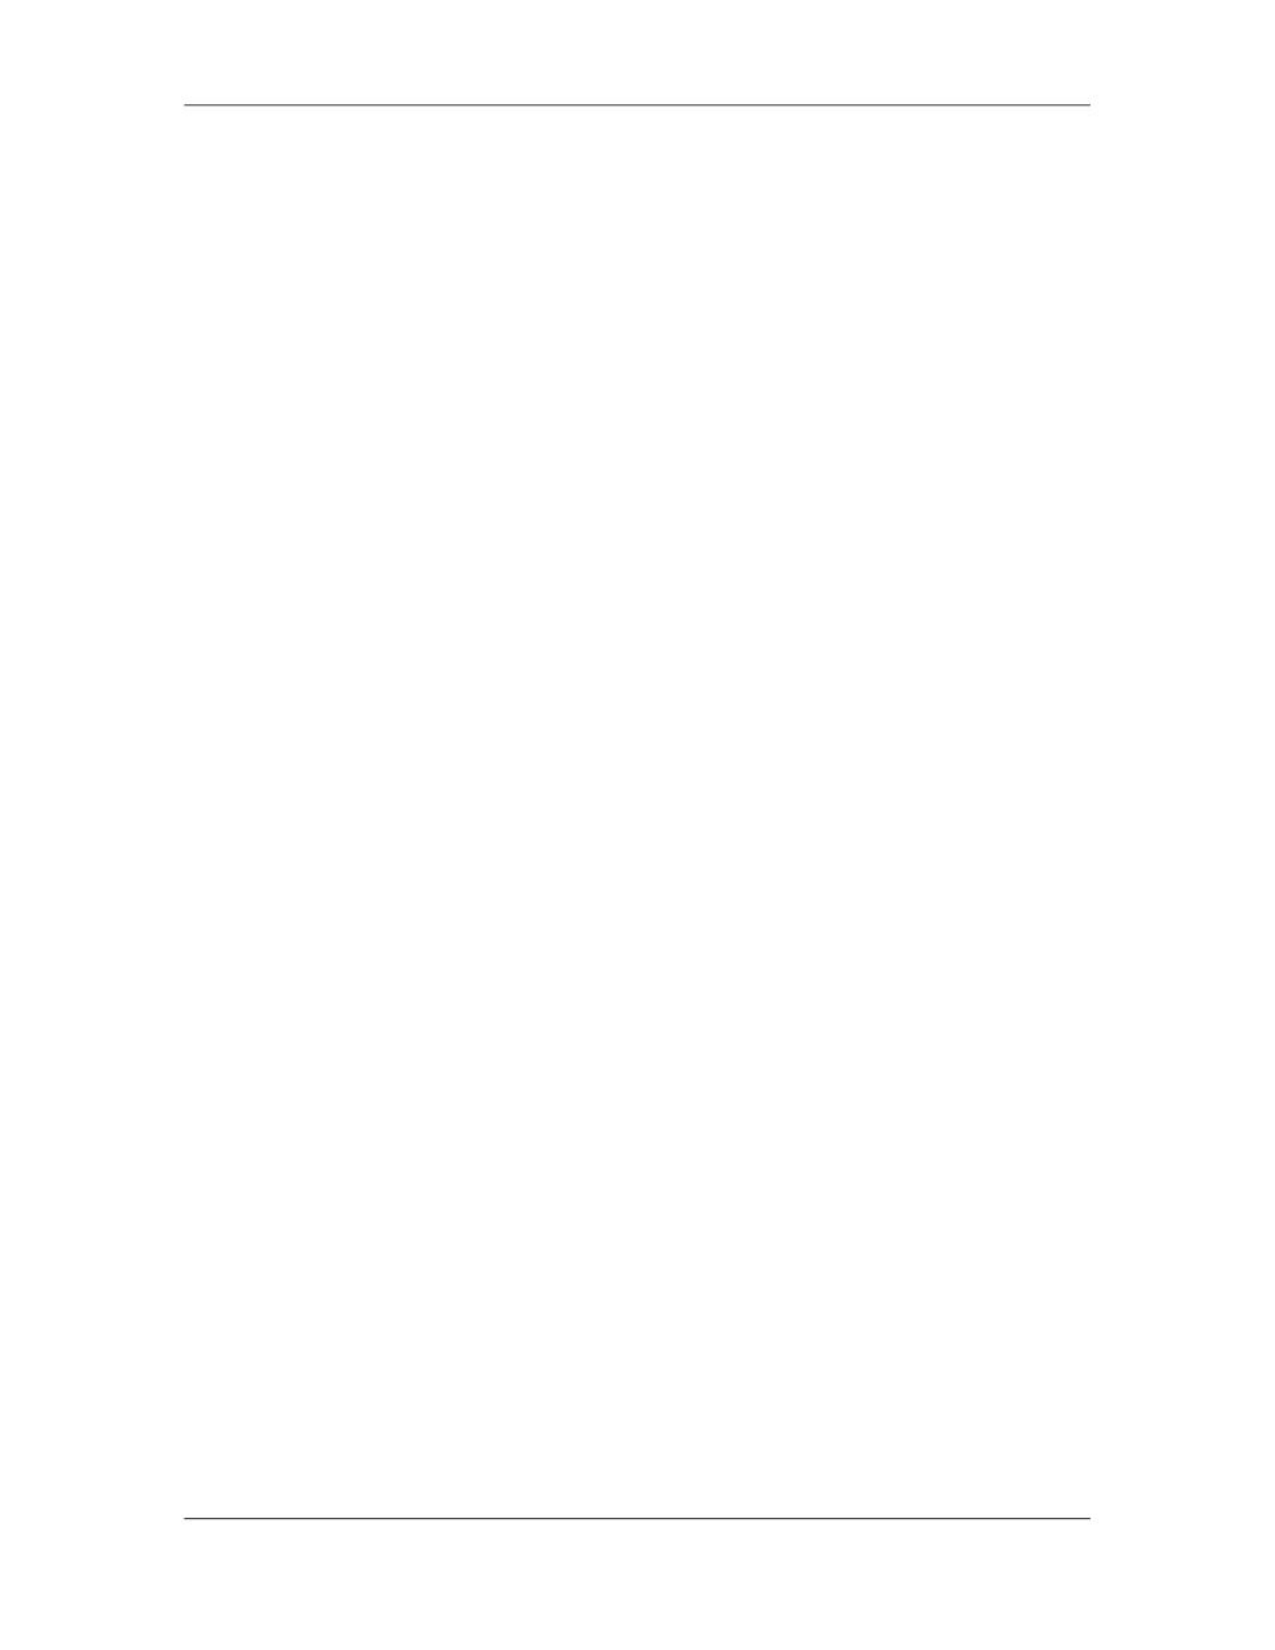

Software Project Management (CS615)

																																																																																																																								⇒					Controlling
																																																																																																																																							Monitor changes to the project make corrections, adjust your schedule to

																																																																																																																																							respond to problems, or adjust your expectations and goals.
																																																																																																																								⇒					Closing

																																																																																																																																							Deliver your project to your audience, acknowledge results, and assess its
																																																																																																																																							success. Take the time to compose a written evaluation of the project and

																																																																																																																																							the development effort.

																																																																																																									The middle three phases are not sequential. You will find that you are constantly
																																																																																																									planning, executing, and controlling your project as necessary.

																																																																																																									Aren't these phases really just common sense? In many ways, yes, but keep in

																																																																																																									mind that software development, whether a few Web pages or a complex CD-
																																																																																																									ROM, is a complex, unpredictable process.

																																																																																																									Most software projects (something like 80 percent) are delivered late,

																																																																																																									substantially over budget, and incomplete. The more effort you put into managing
																																																																																																									your project, the more you increase your chances of success.

																																																																																										– 						Characteristics of Project Phases

																																																																																																									Each project phase is marked by completion of one or more deliverables. A

																																																																																																									deliverable 	is a tangible, verifiable work product such as a feasibility study, a
																																																																																																									detail design, or a working prototype. The deliverables, and hence the phases, are

																																																																																																									part of a generally sequential logic designed to ensure proper definition of the
																																																																																																									product of the project.

																																																																																																									The conclusion of a project phase is generally marked by a review of both key

																																																																																																									deliverables and project performance to date, to a) determine if the project should
																																																																																																									continue into its next phase and b) detect and correct errors cost effectively. These

																																																																																																									phase-end reviews are often called phase exits, stage gates, or kill points.

																																																																																																									Each project phase normally includes a set of defined deliverables designed to
																																																																																																									establish the desired level of management control. The majority of these items are

																																																																																																									related to the primary phase deliverable, and the phases typically take their names
																																																																																																									from these items: requirements, design, build, test, startup, turnover, and others,

																																																																																																									as appropriate.

																																																																																										– 						Characteristics of the Project Life Cycle

																																																																																																									The project life cycle serves to define the beginning and the end of a project. For
																																																																																																									example, when an organization identifies an opportunity to which it would like to

																																																																																																									respond, it will often authorize a needs assessment and/or a feasibility study to
																																																																																																									decide if it should undertake a project. The project life-cycle definition will

																																																																																																									determine whether the feasibility study is treated as the first project phase or as a
																																																																																																									separate, standalone project.

																																																																																								                                                                                                                                 14

																																																																																																																																																																																						© Copyright Virtual University of Pakistan